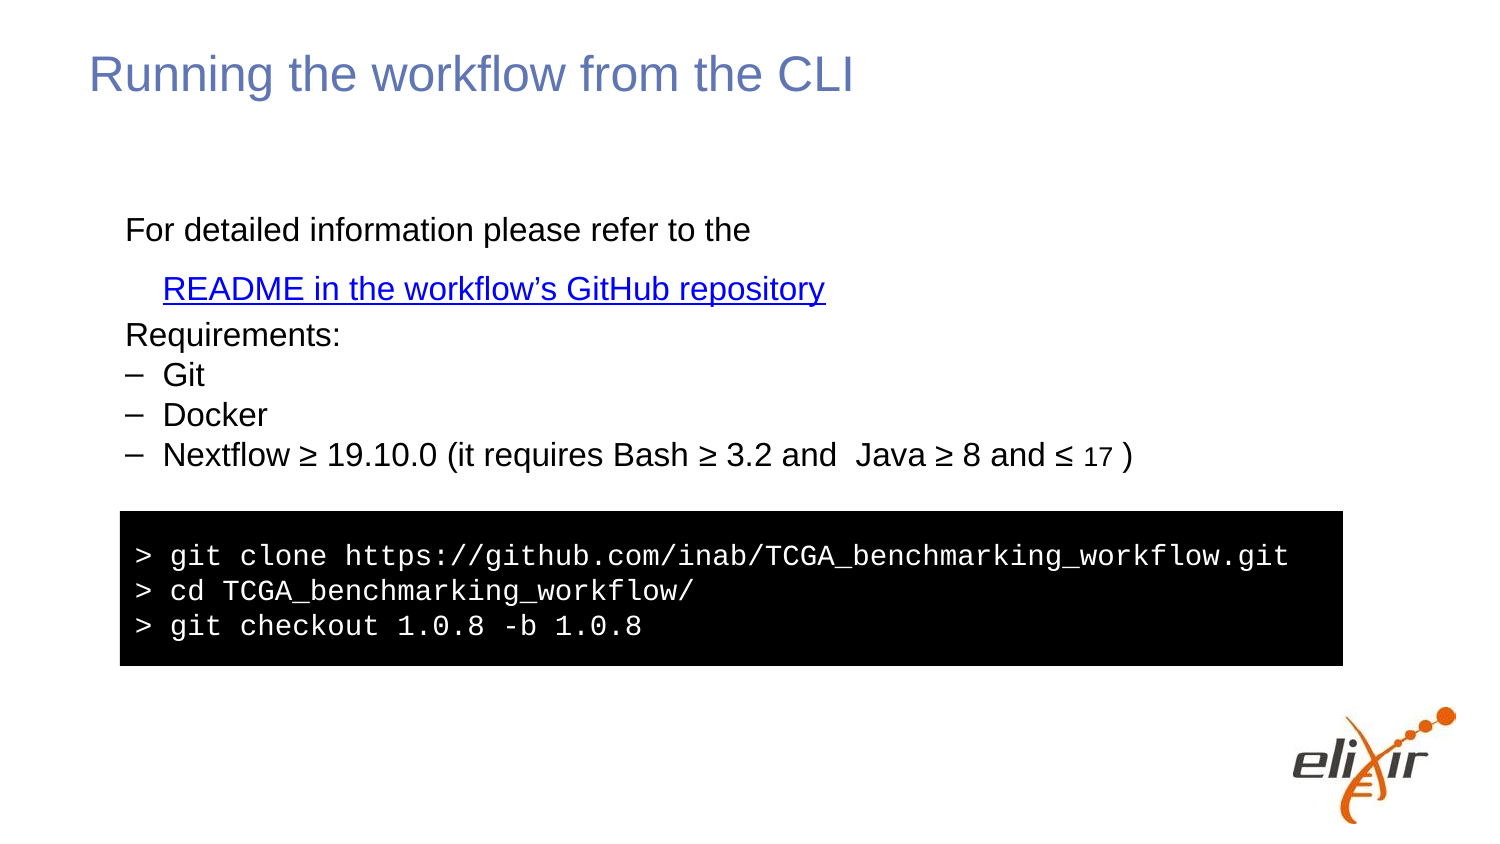

# Running the workflow from the CLI
For detailed information please refer to the README in the workflow’s GitHub repository
Requirements:
Git
Docker
Nextflow ≥ 19.10.0 (it requires Bash ≥ 3.2 and  Java ≥ 8 and ≤ 17 )

Download version 1.0,8 of the workflow from GitHub:

> git clone https://github.com/inab/TCGA_benchmarking_workflow.git
> cd TCGA_benchmarking_workflow/
> git checkout 1.0.8 -b 1.0.8